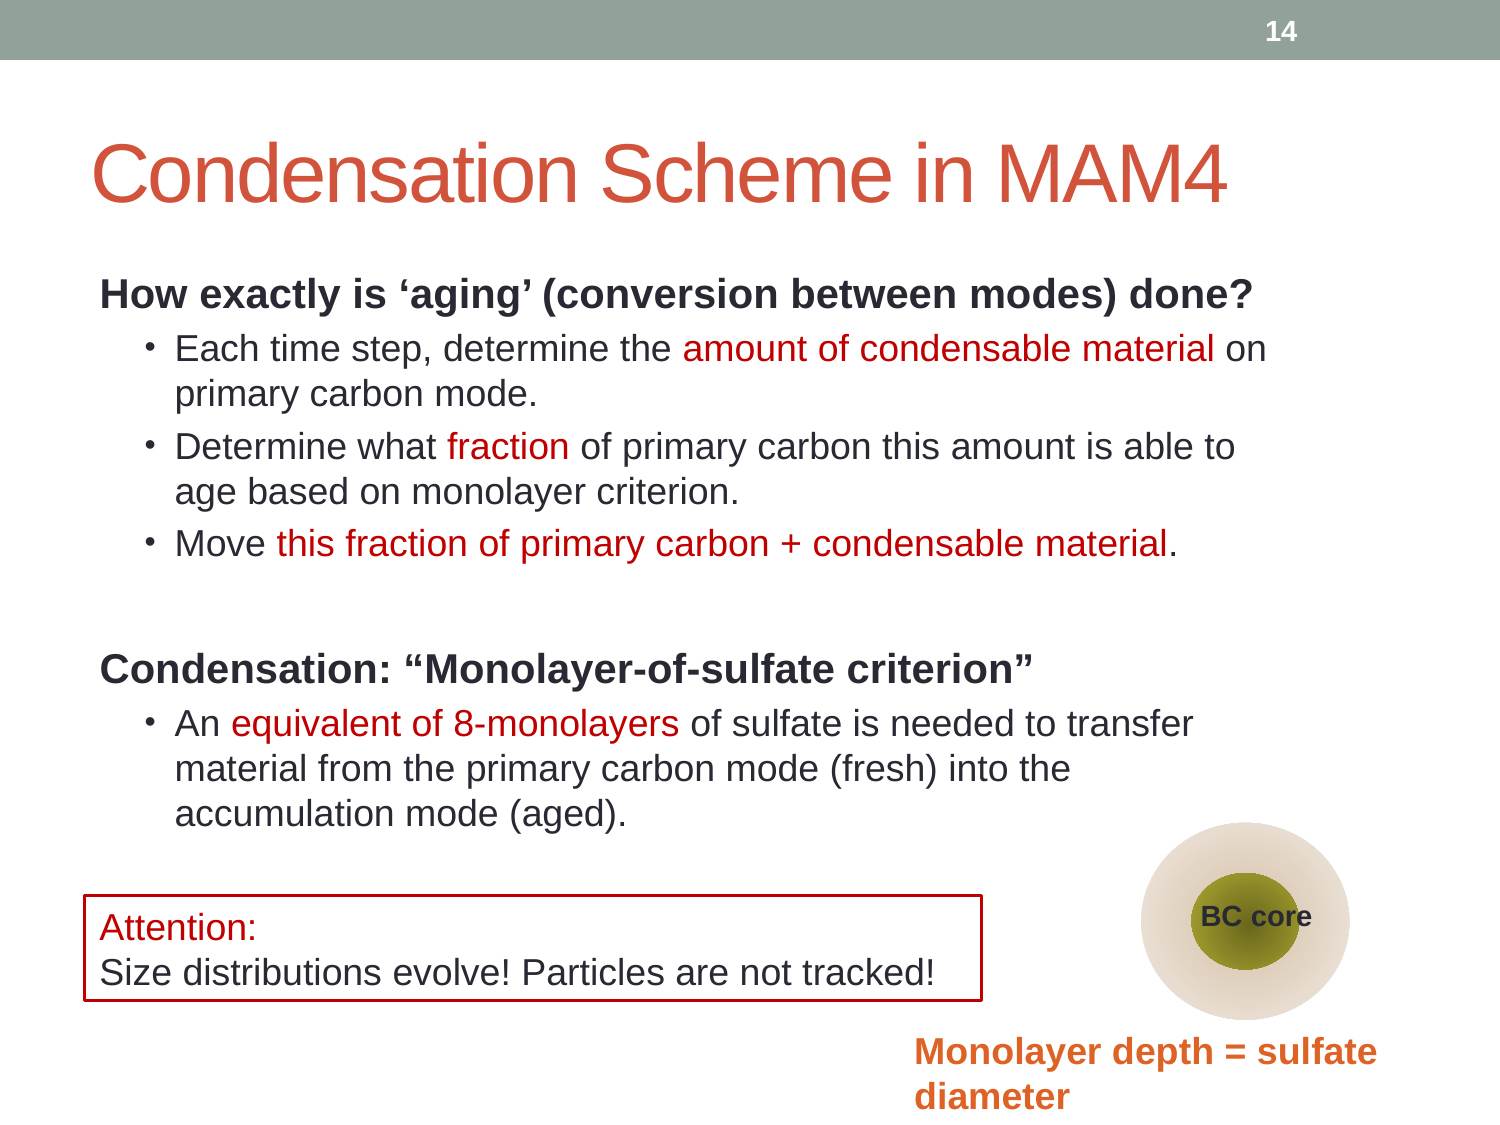

14
# Condensation Scheme in MAM4
How exactly is ‘aging’ (conversion between modes) done?
Each time step, determine the amount of condensable material on primary carbon mode.
Determine what fraction of primary carbon this amount is able to age based on monolayer criterion.
Move this fraction of primary carbon + condensable material.

Condensation: “Monolayer-of-sulfate criterion”
An equivalent of 8-monolayers of sulfate is needed to transfer material from the primary carbon mode (fresh) into the accumulation mode (aged).

BC core
Monolayer depth = sulfate diameter
Attention:
Size distributions evolve! Particles are not tracked!